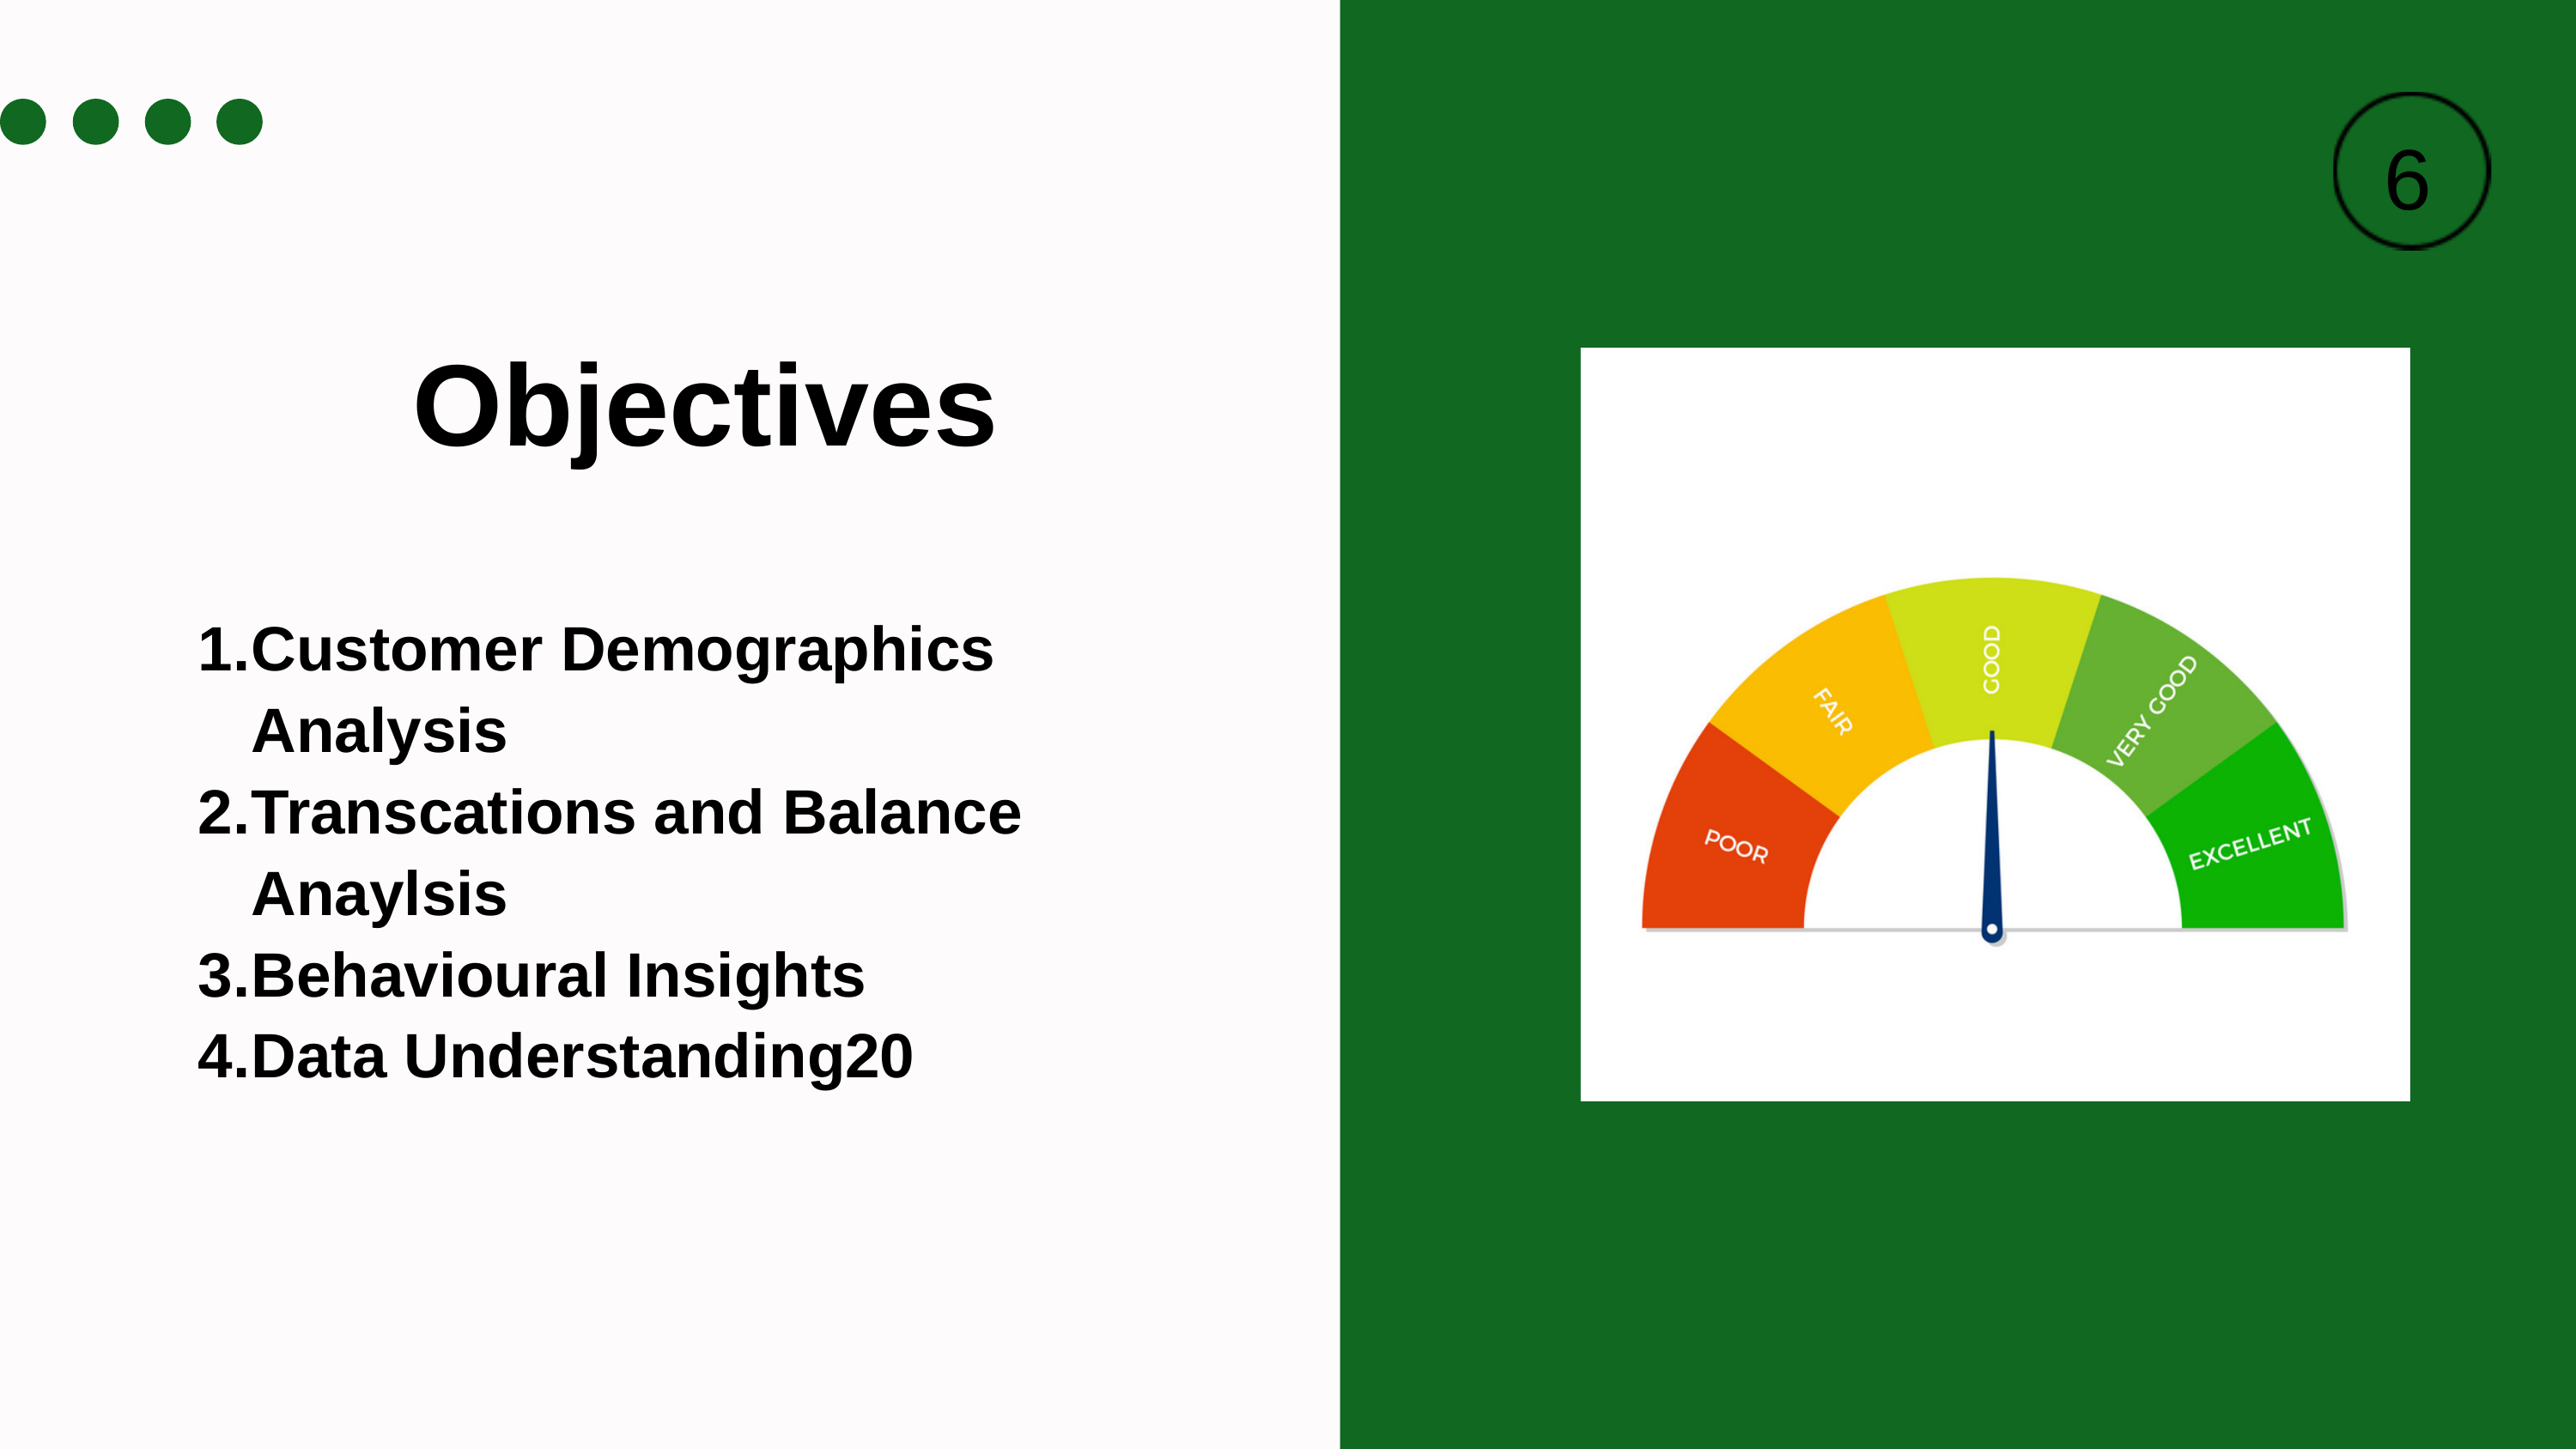

6

Objectives

Customer Demographics Analysis
Transcations and Balance Anaylsis
Behavioural Insights
Data Understanding20